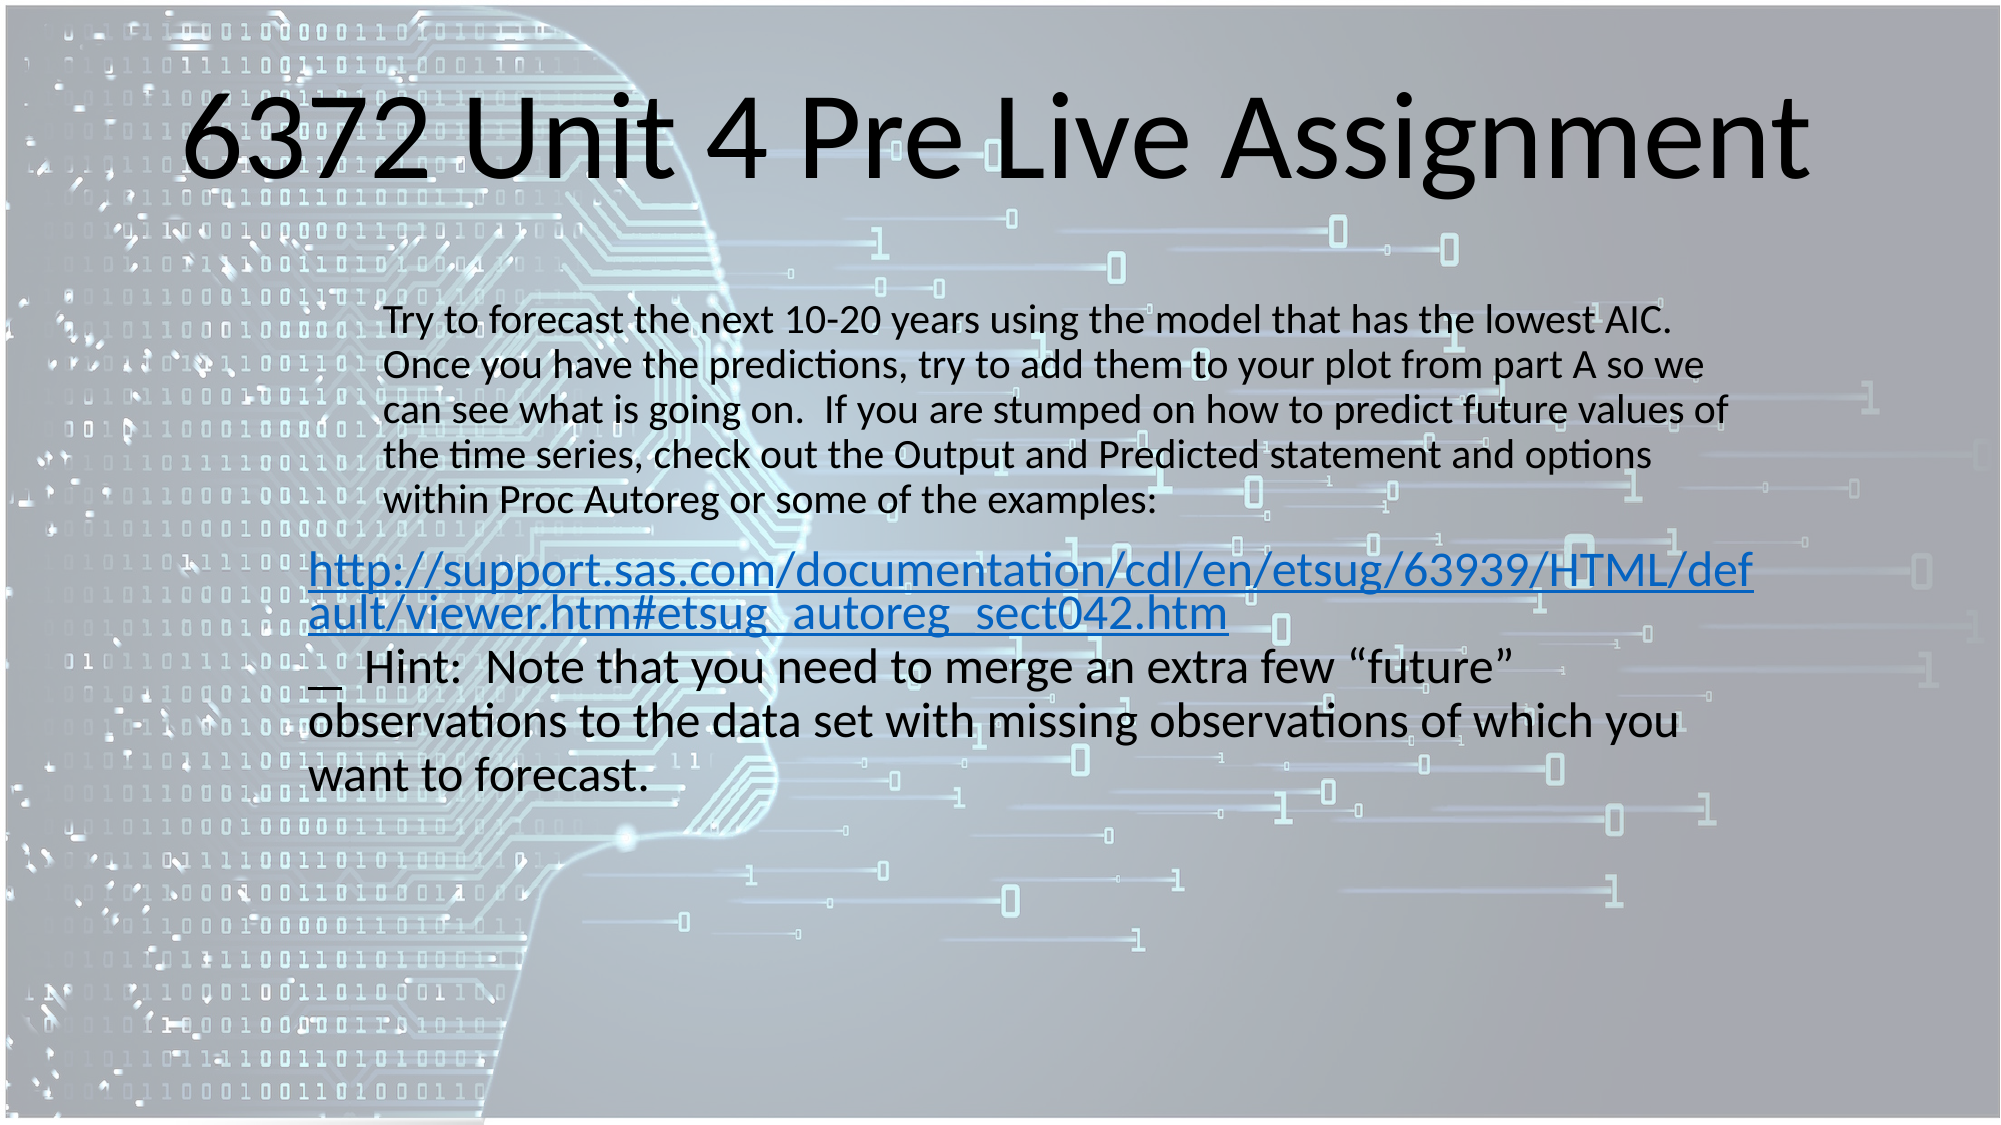

# 6372 Unit 4 Pre Live Assignment
Try to forecast the next 10-20 years using the model that has the lowest AIC.  Once you have the predictions, try to add them to your plot from part A so we can see what is going on.  If you are stumped on how to predict future values of the time series, check out the Output and Predicted statement and options within Proc Autoreg or some of the examples:
http://support.sas.com/documentation/cdl/en/etsug/63939/HTML/default/viewer.htm#etsug_autoreg_sect042.htm     Hint:  Note that you need to merge an extra few “future” observations to the data set with missing observations of which you want to forecast.